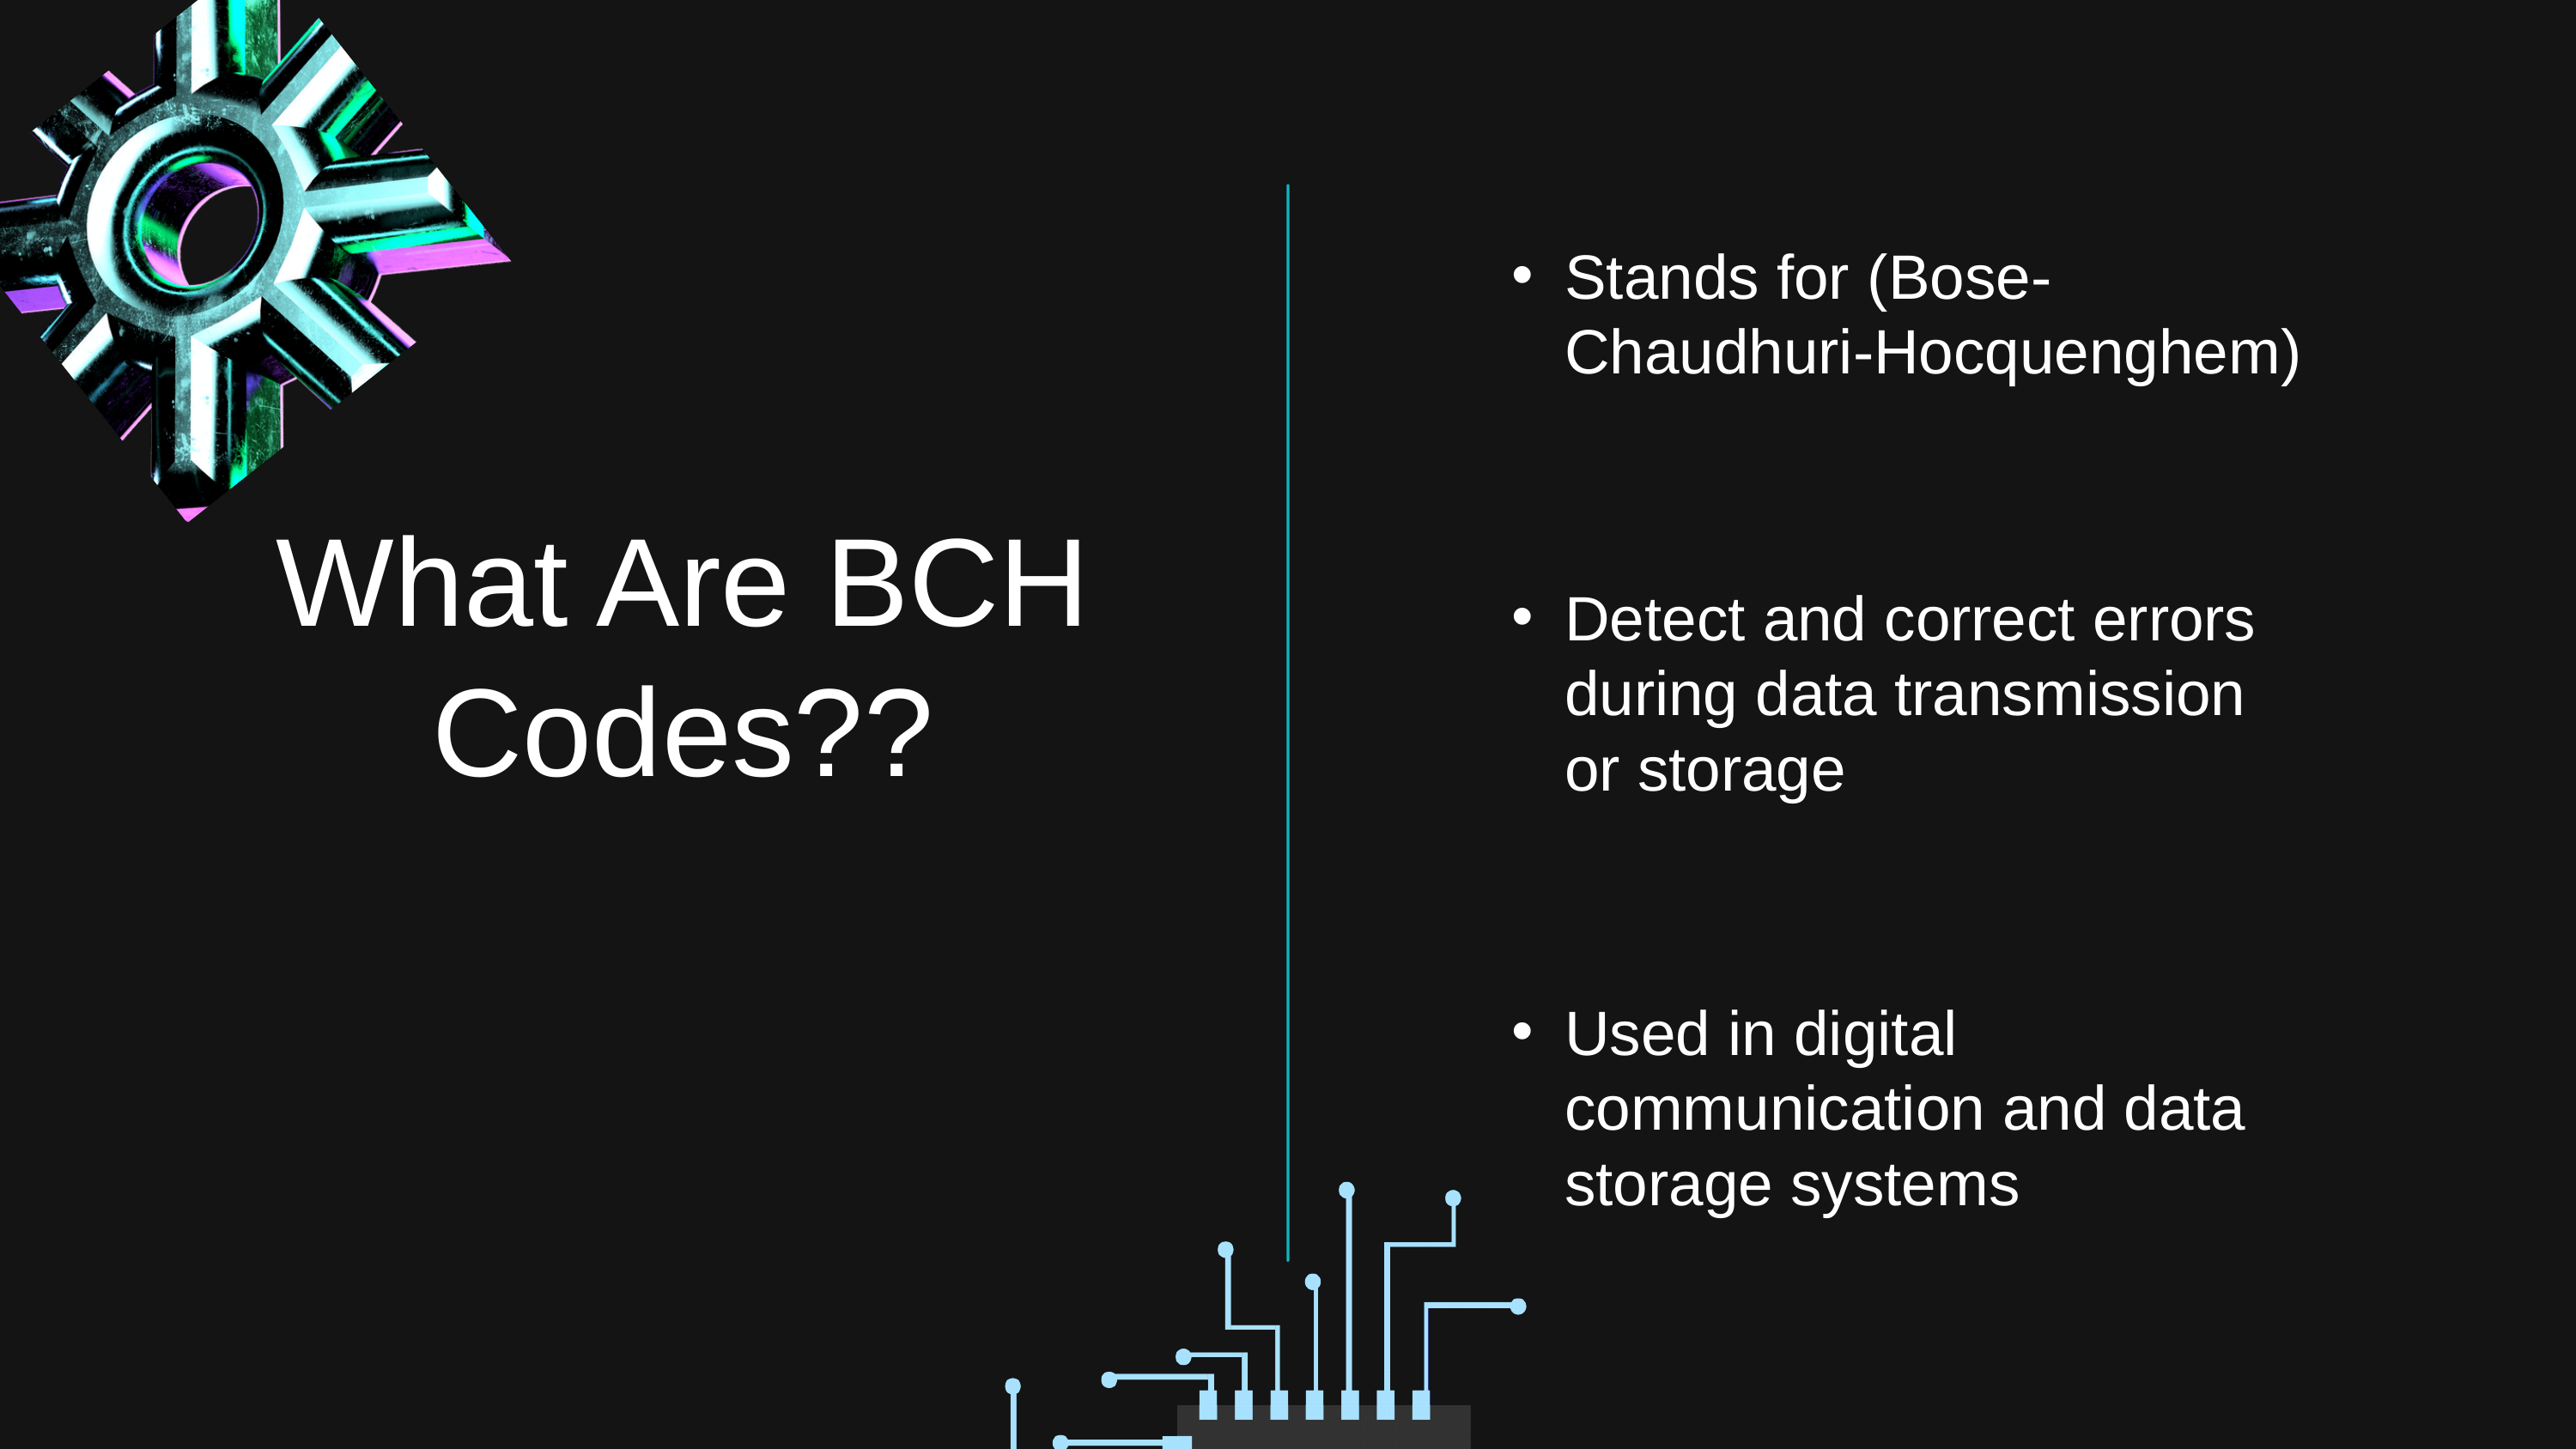

Stands for (Bose-Chaudhuri-Hocquenghem)
Detect and correct errors during data transmission or storage
Used in digital communication and data storage systems
What Are BCH Codes??